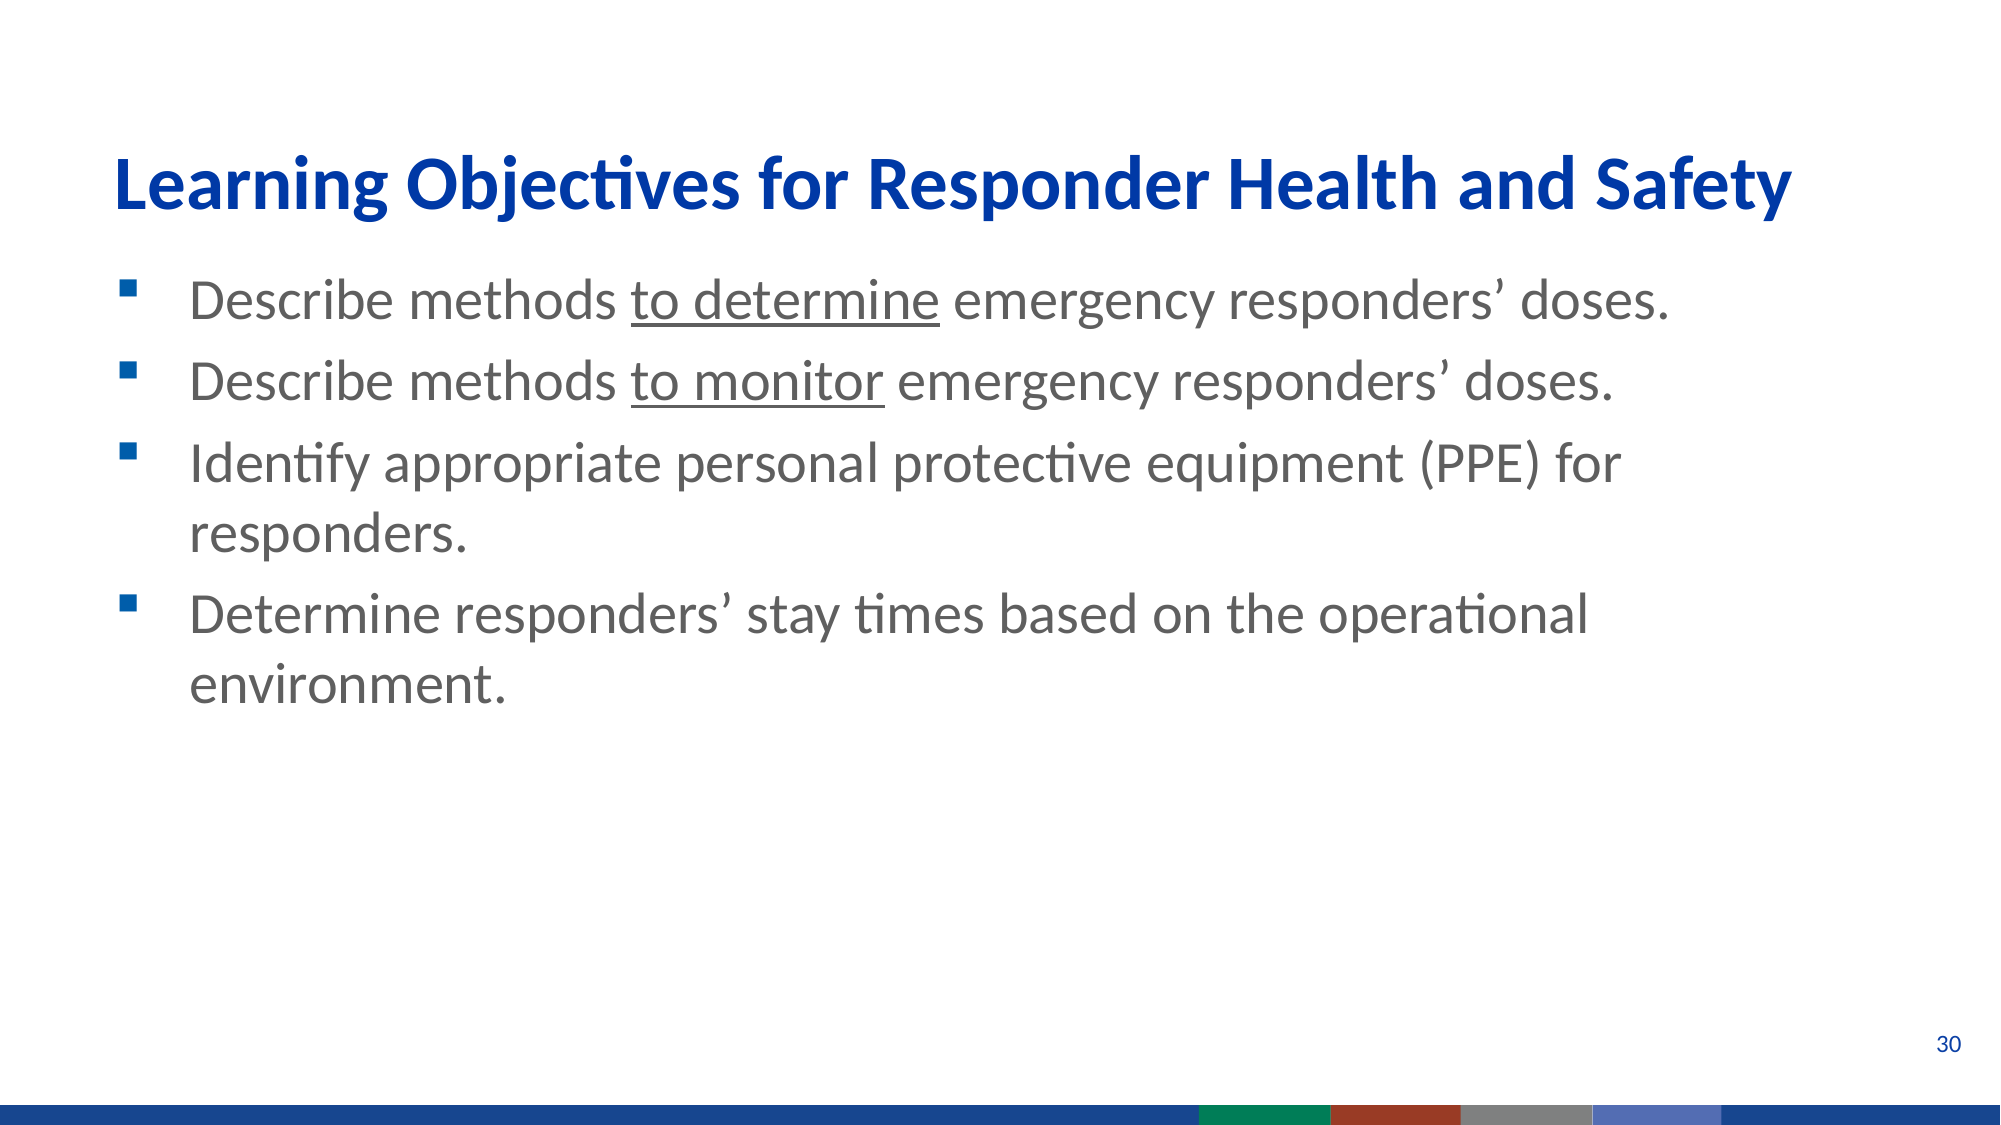

# Learning Objectives for Responder Health and Safety
Describe methods to determine emergency responders’ doses.
Describe methods to monitor emergency responders’ doses.
Identify appropriate personal protective equipment (PPE) for responders.
Determine responders’ stay times based on the operational environment.
30